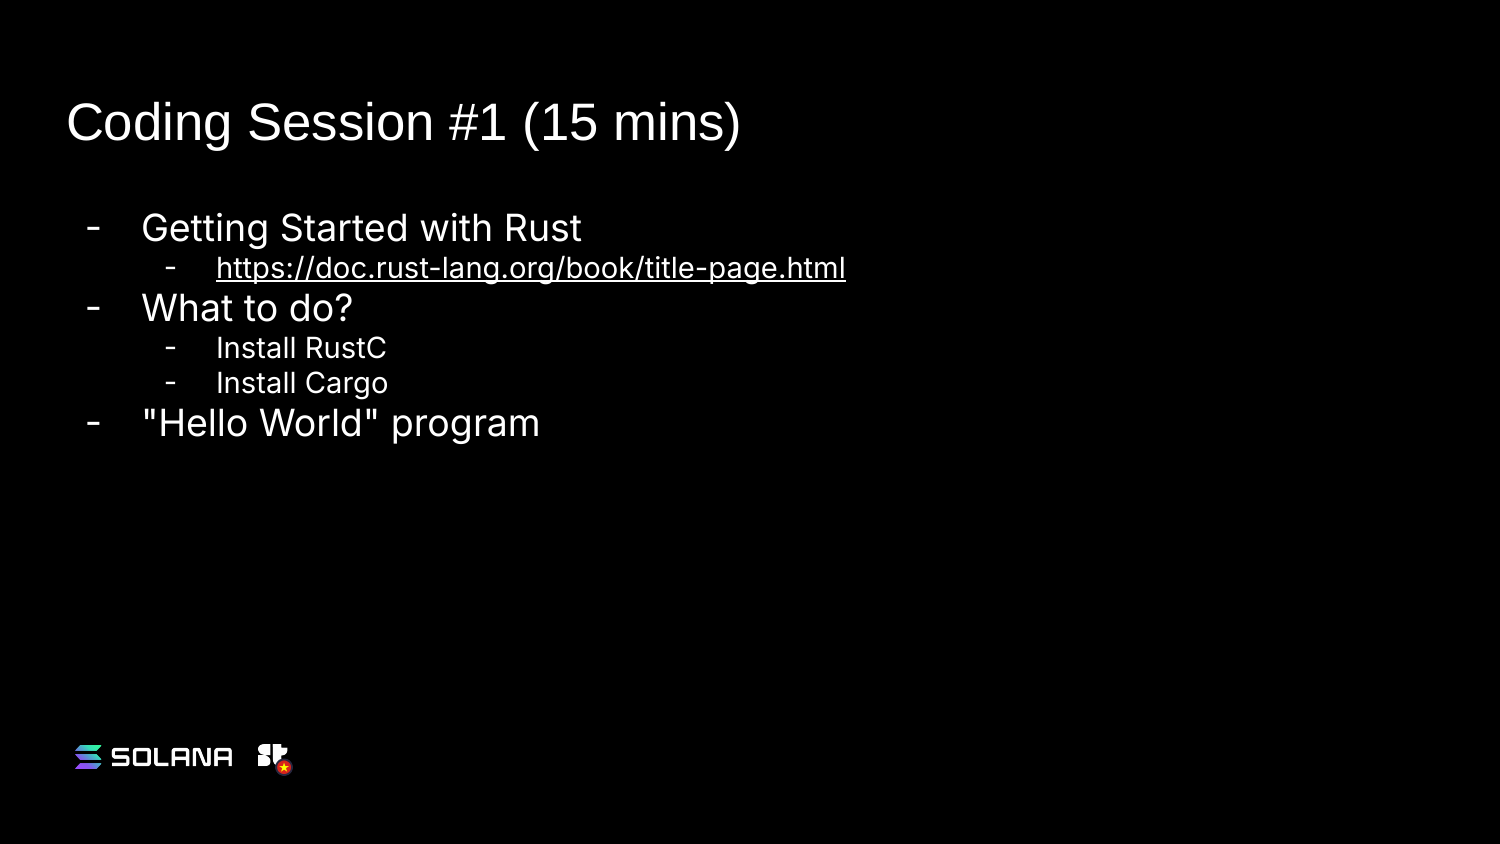

# Coding Session #1 (15 mins)
Getting Started with Rust
https://doc.rust-lang.org/book/title-page.html
What to do?
Install RustC
Install Cargo
"Hello World" program